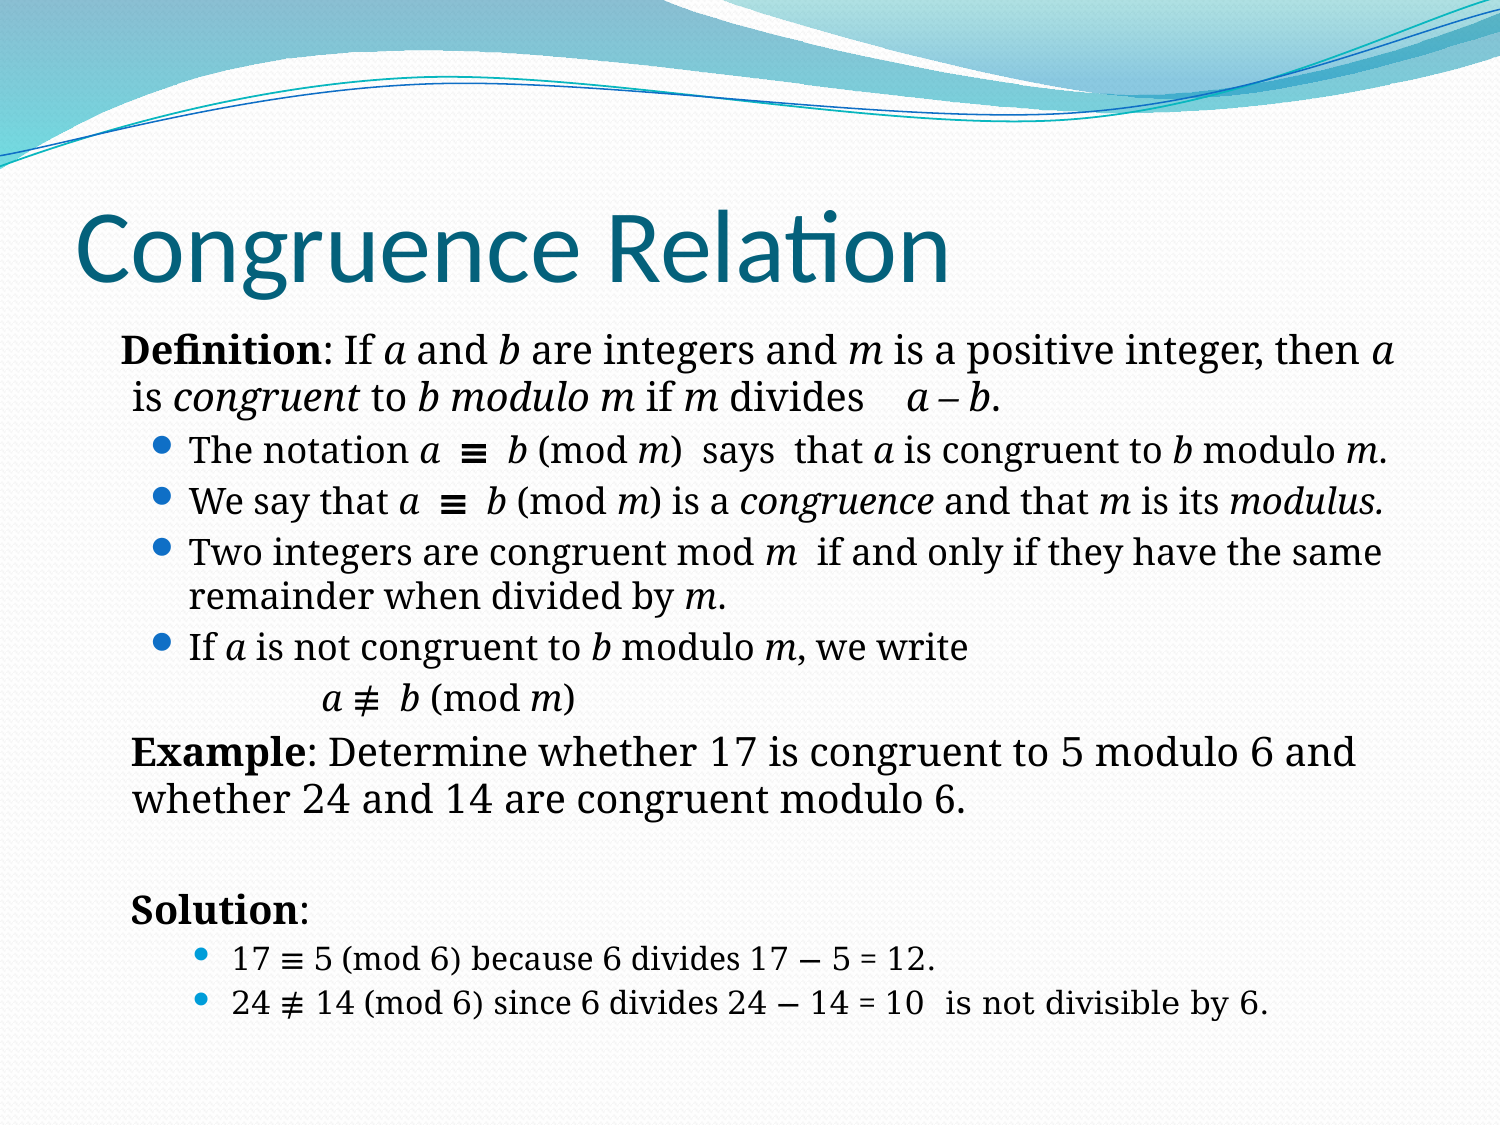

# Congruence Relation
   Definition: If a and b are integers and m is a positive integer, then a is congruent to b modulo m if m divides    a – b.
The notation a  ≡  b (mod m)  says  that a is congruent to b modulo m.
We say that a  ≡  b (mod m) is a congruence and that m is its modulus.
Two integers are congruent mod m  if and only if they have the same remainder when divided by m.
If a is not congruent to b modulo m, we write
                  a ≢  b (mod m)
    Example: Determine whether 17 is congruent to 5 modulo 6 and whether 24 and 14 are congruent modulo 6.

    Solution:
17 ≡ 5 (mod 6) because 6 divides 17 − 5 = 12.
24 ≢ 14 (mod 6) since 6 divides 24 − 14 = 10  is not divisible by 6.